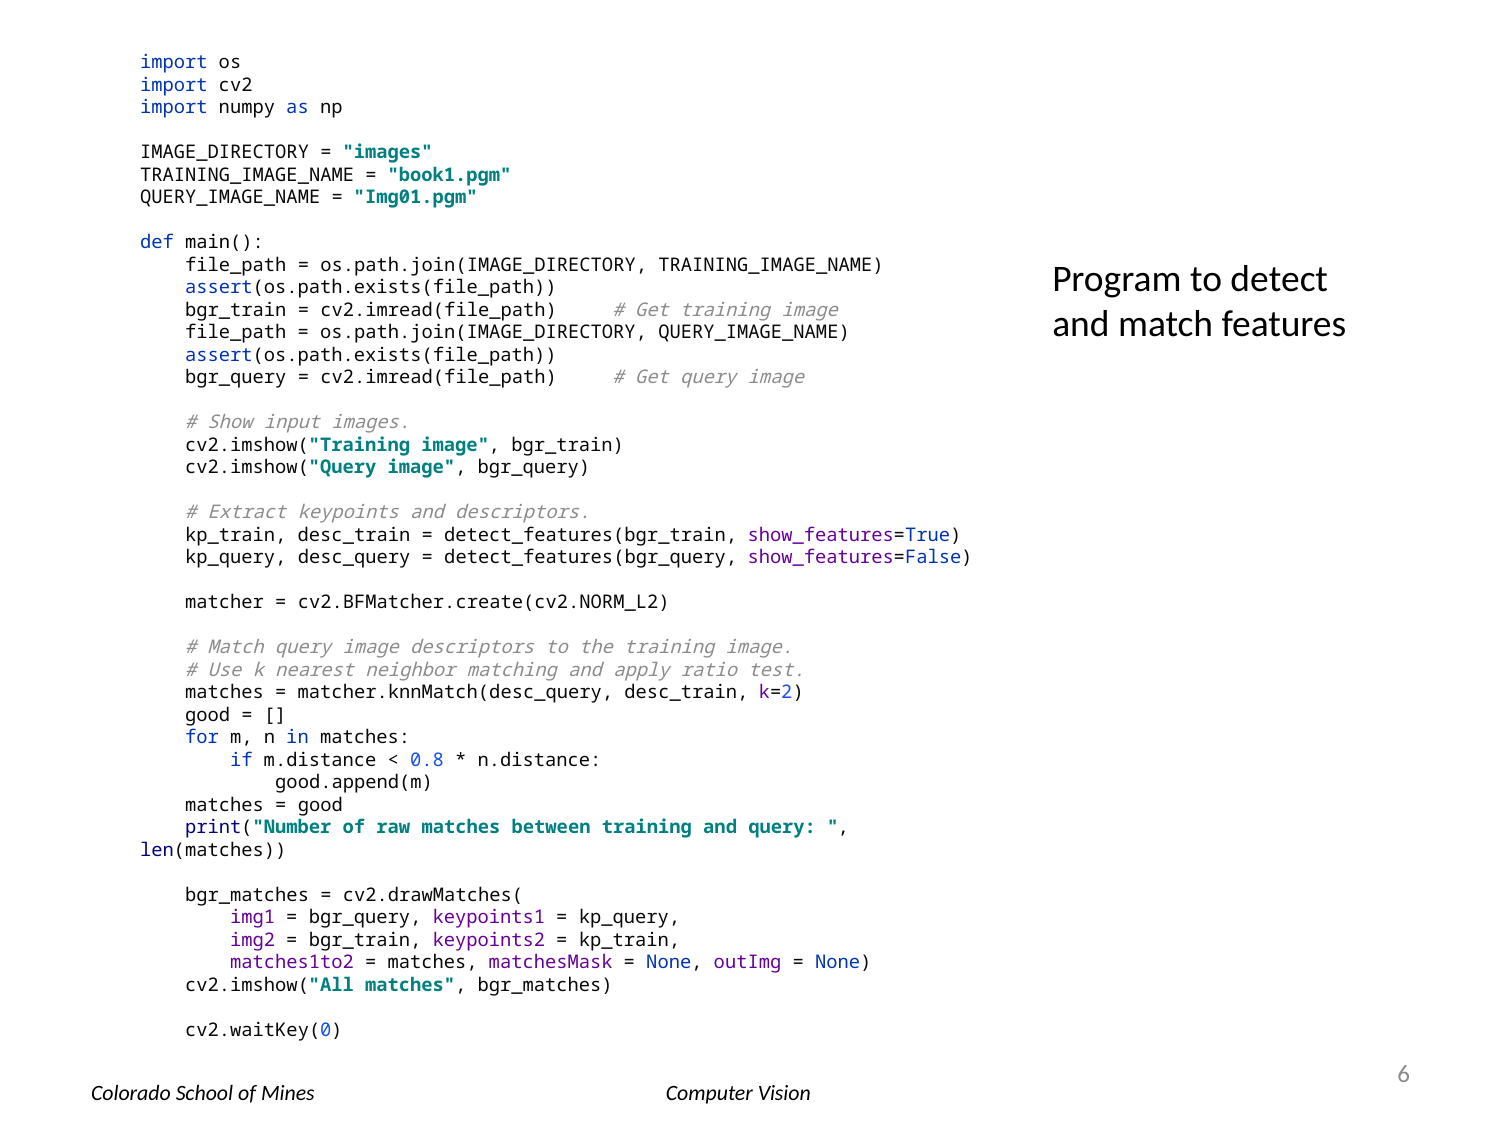

import os
import cv2
import numpy as np
IMAGE_DIRECTORY = "images"
TRAINING_IMAGE_NAME = "book1.pgm"
QUERY_IMAGE_NAME = "Img01.pgm"
def main():
    file_path = os.path.join(IMAGE_DIRECTORY, TRAINING_IMAGE_NAME)
    assert(os.path.exists(file_path))
    bgr_train = cv2.imread(file_path)     # Get training image
    file_path = os.path.join(IMAGE_DIRECTORY, QUERY_IMAGE_NAME)
    assert(os.path.exists(file_path))
    bgr_query = cv2.imread(file_path)     # Get query image
    # Show input images.
    cv2.imshow("Training image", bgr_train)
    cv2.imshow("Query image", bgr_query)
    # Extract keypoints and descriptors.
    kp_train, desc_train = detect_features(bgr_train, show_features=True)
    kp_query, desc_query = detect_features(bgr_query, show_features=False)
    matcher = cv2.BFMatcher.create(cv2.NORM_L2)
    # Match query image descriptors to the training image.
    # Use k nearest neighbor matching and apply ratio test.
    matches = matcher.knnMatch(desc_query, desc_train, k=2)
    good = []
    for m, n in matches:
        if m.distance < 0.8 * n.distance:
            good.append(m)
    matches = good
    print("Number of raw matches between training and query: ", len(matches))
    bgr_matches = cv2.drawMatches(
        img1 = bgr_query, keypoints1 = kp_query,
        img2 = bgr_train, keypoints2 = kp_train,
        matches1to2 = matches, matchesMask = None, outImg = None)
    cv2.imshow("All matches", bgr_matches)
    cv2.waitKey(0)
Program to detect and match features
6